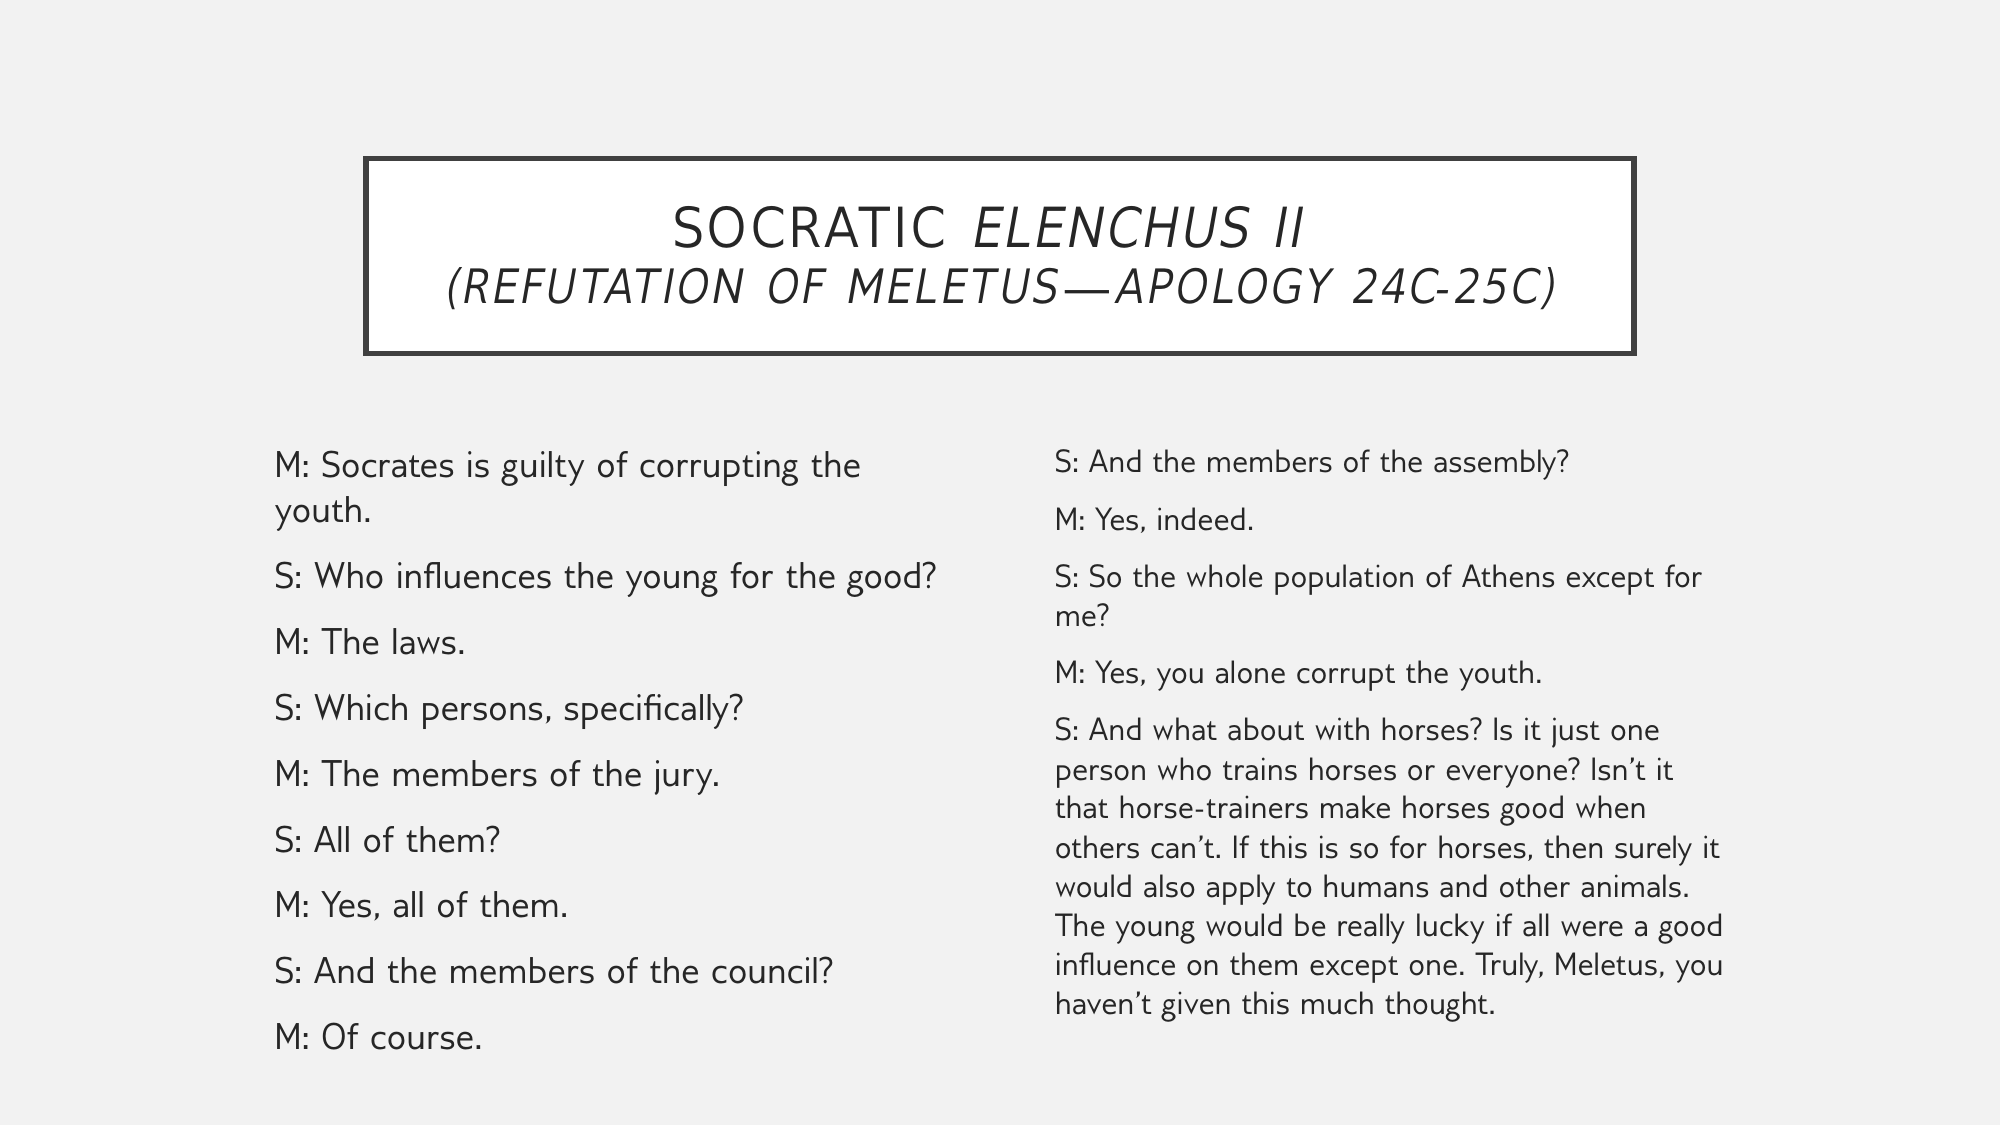

# Socratic elenchus II (Refutation of Meletus—Apology 24c-25c)
M: Socrates is guilty of corrupting the youth.
S: Who influences the young for the good?
M: The laws.
S: Which persons, specifically?
M: The members of the jury.
S: All of them?
M: Yes, all of them.
S: And the members of the council?
M: Of course.

S: And the members of the assembly?
M: Yes, indeed.
S: So the whole population of Athens except for me?
M: Yes, you alone corrupt the youth.
S: And what about with horses? Is it just one person who trains horses or everyone? Isn’t it that horse-trainers make horses good when others can’t. If this is so for horses, then surely it would also apply to humans and other animals. The young would be really lucky if all were a good influence on them except one. Truly, Meletus, you haven’t given this much thought.